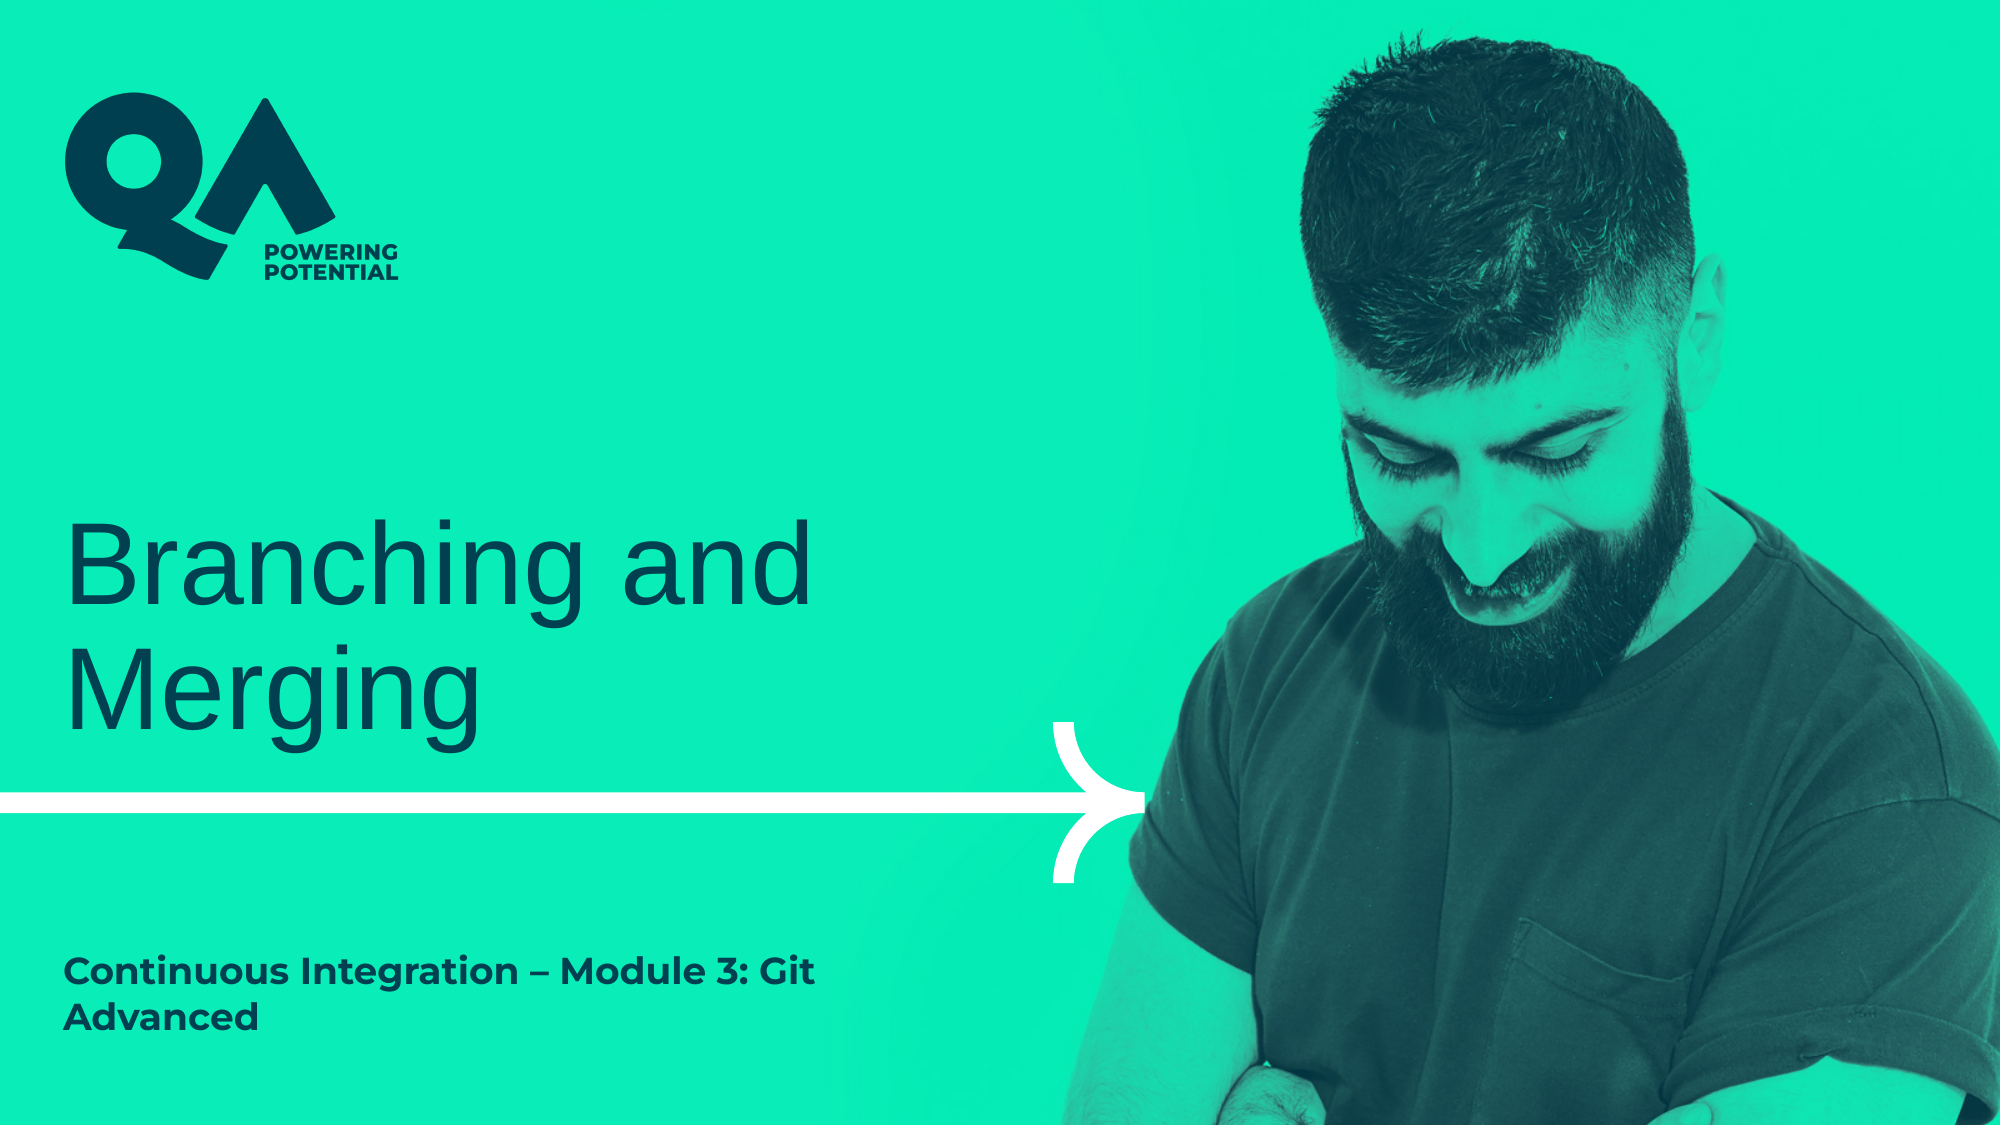

# Branching and Merging
Continuous Integration – Module 3: Git Advanced